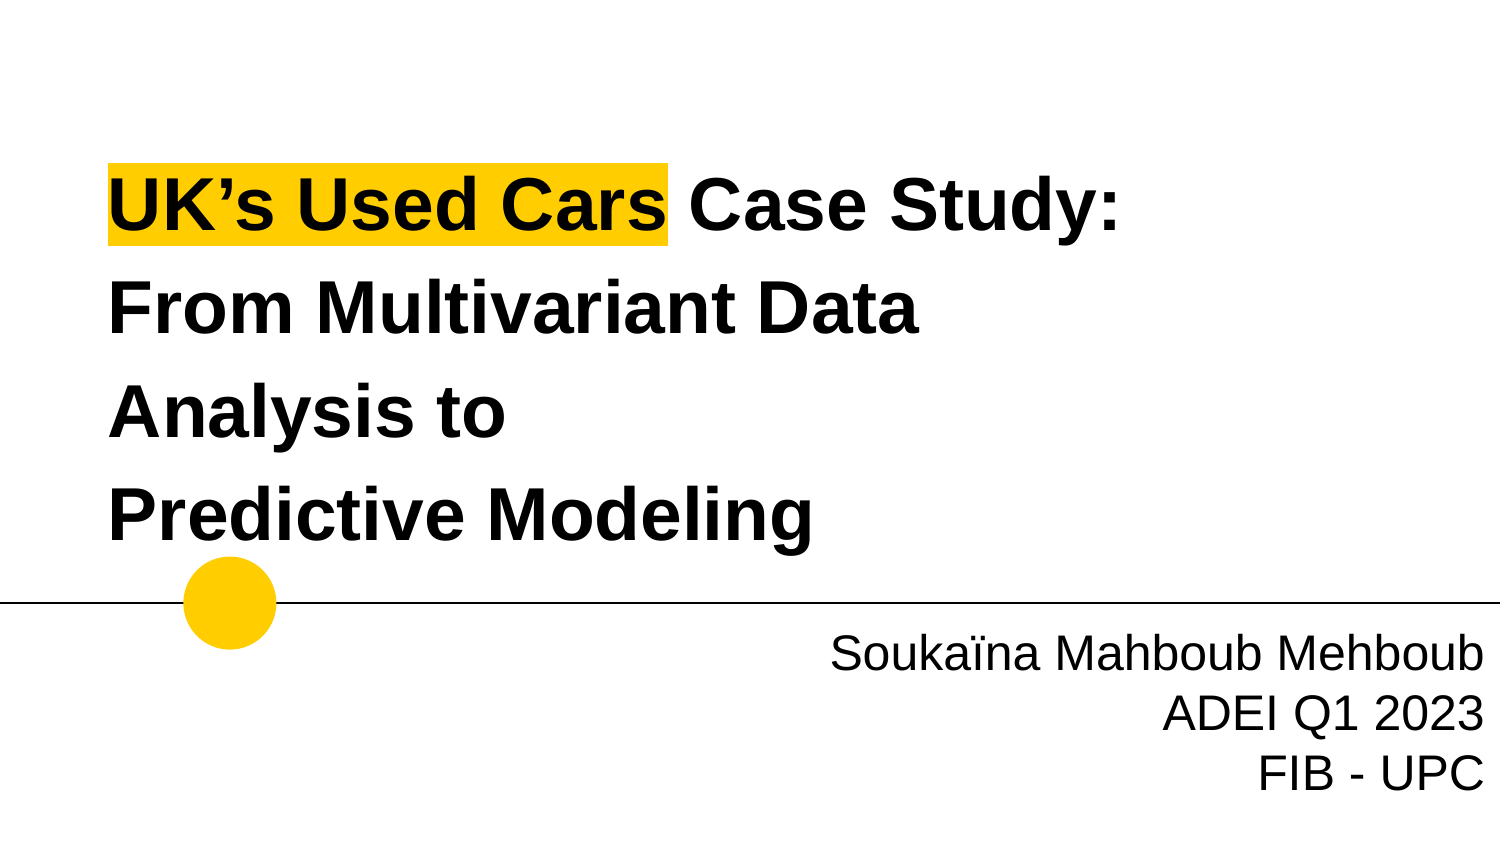

UK’s Used Cars Case Study: From Multivariant Data Analysis to
Predictive Modeling

Soukaïna Mahboub Mehboub
ADEI Q1 2023
FIB - UPC